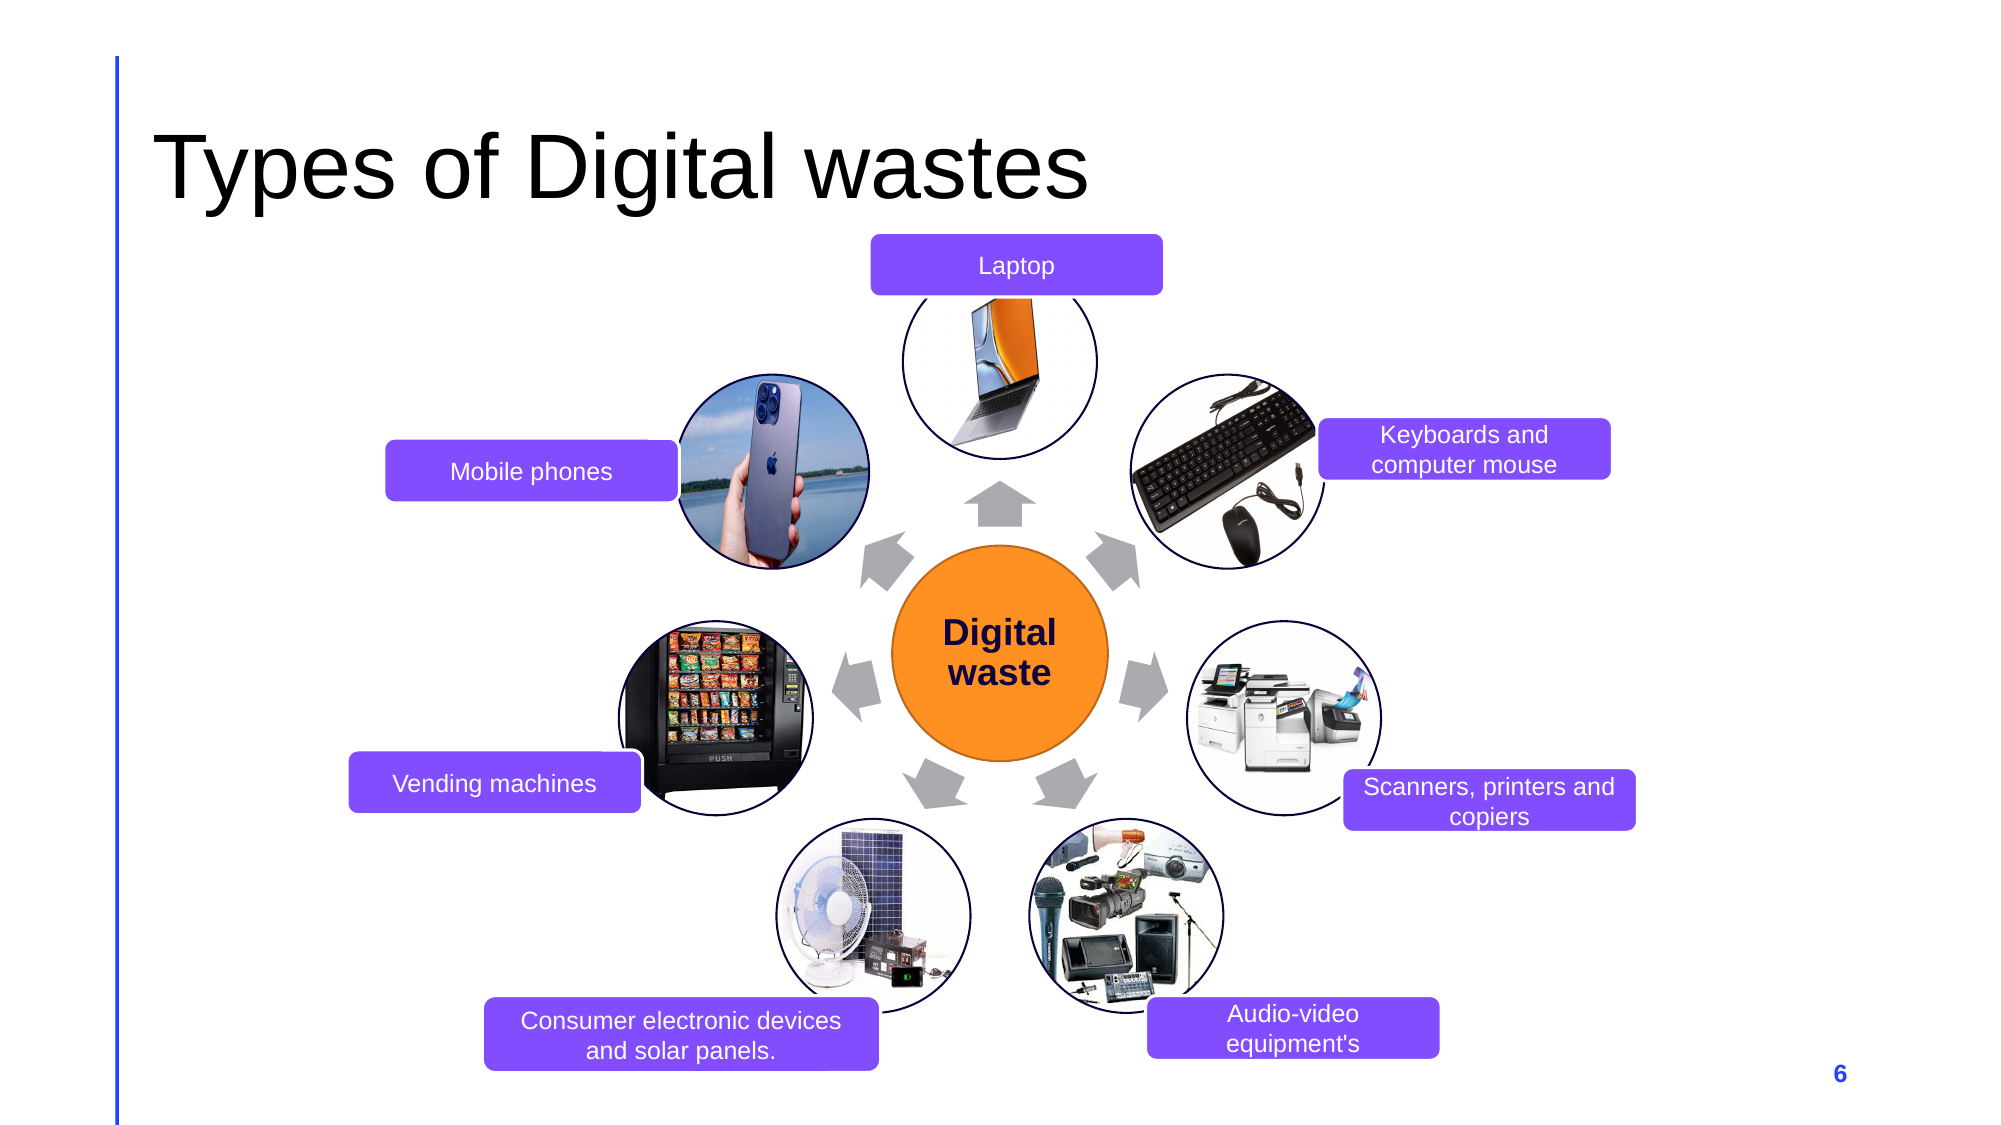

# Types of Digital wastes
Laptop
Digital waste

Keyboards and computer mouse
Mobile phones
Vending machines
Scanners, printers and copiers
Audio-video equipment's
Consumer electronic devices and solar panels.
6